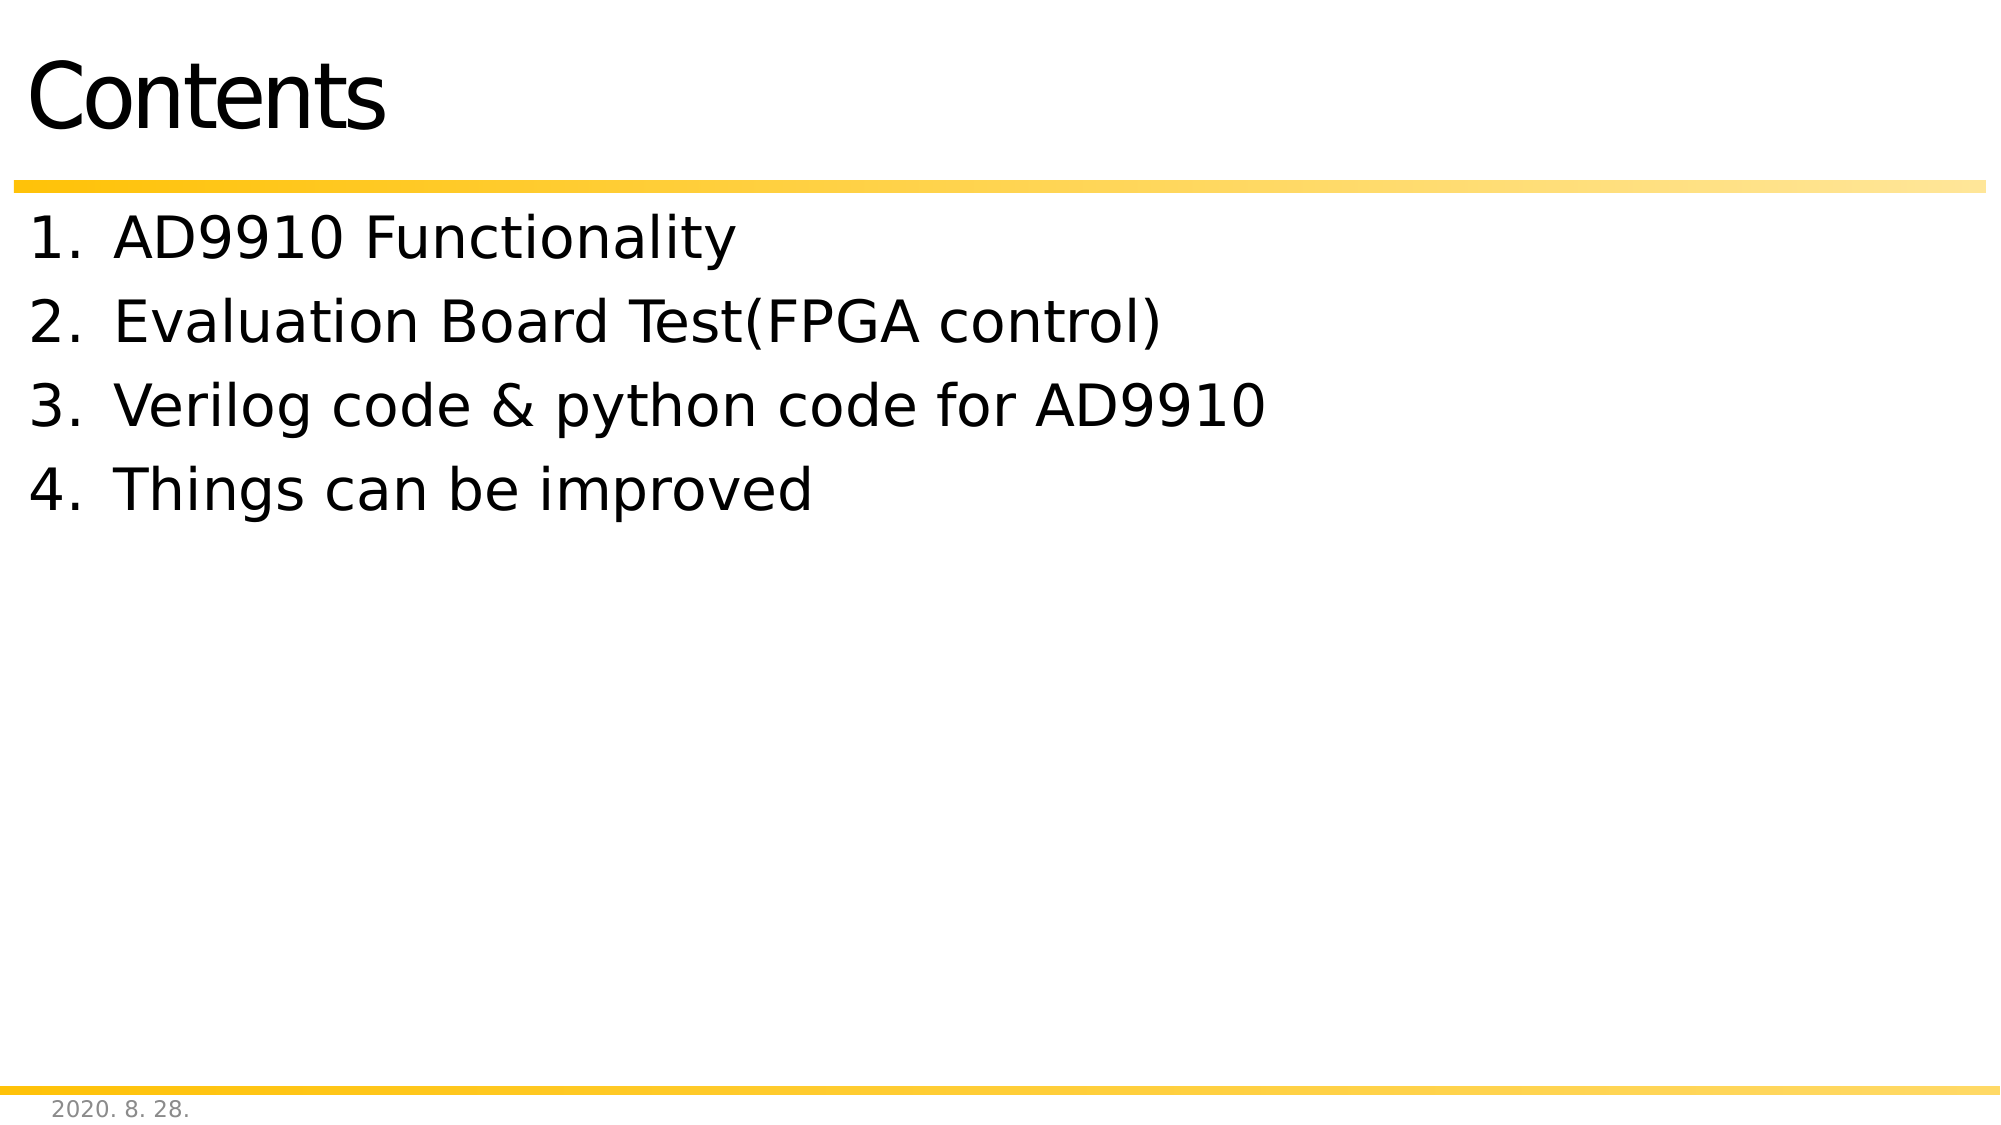

# Contents
AD9910 Functionality
Evaluation Board Test(FPGA control)
Verilog code & python code for AD9910
Things can be improved
2020. 8. 28.